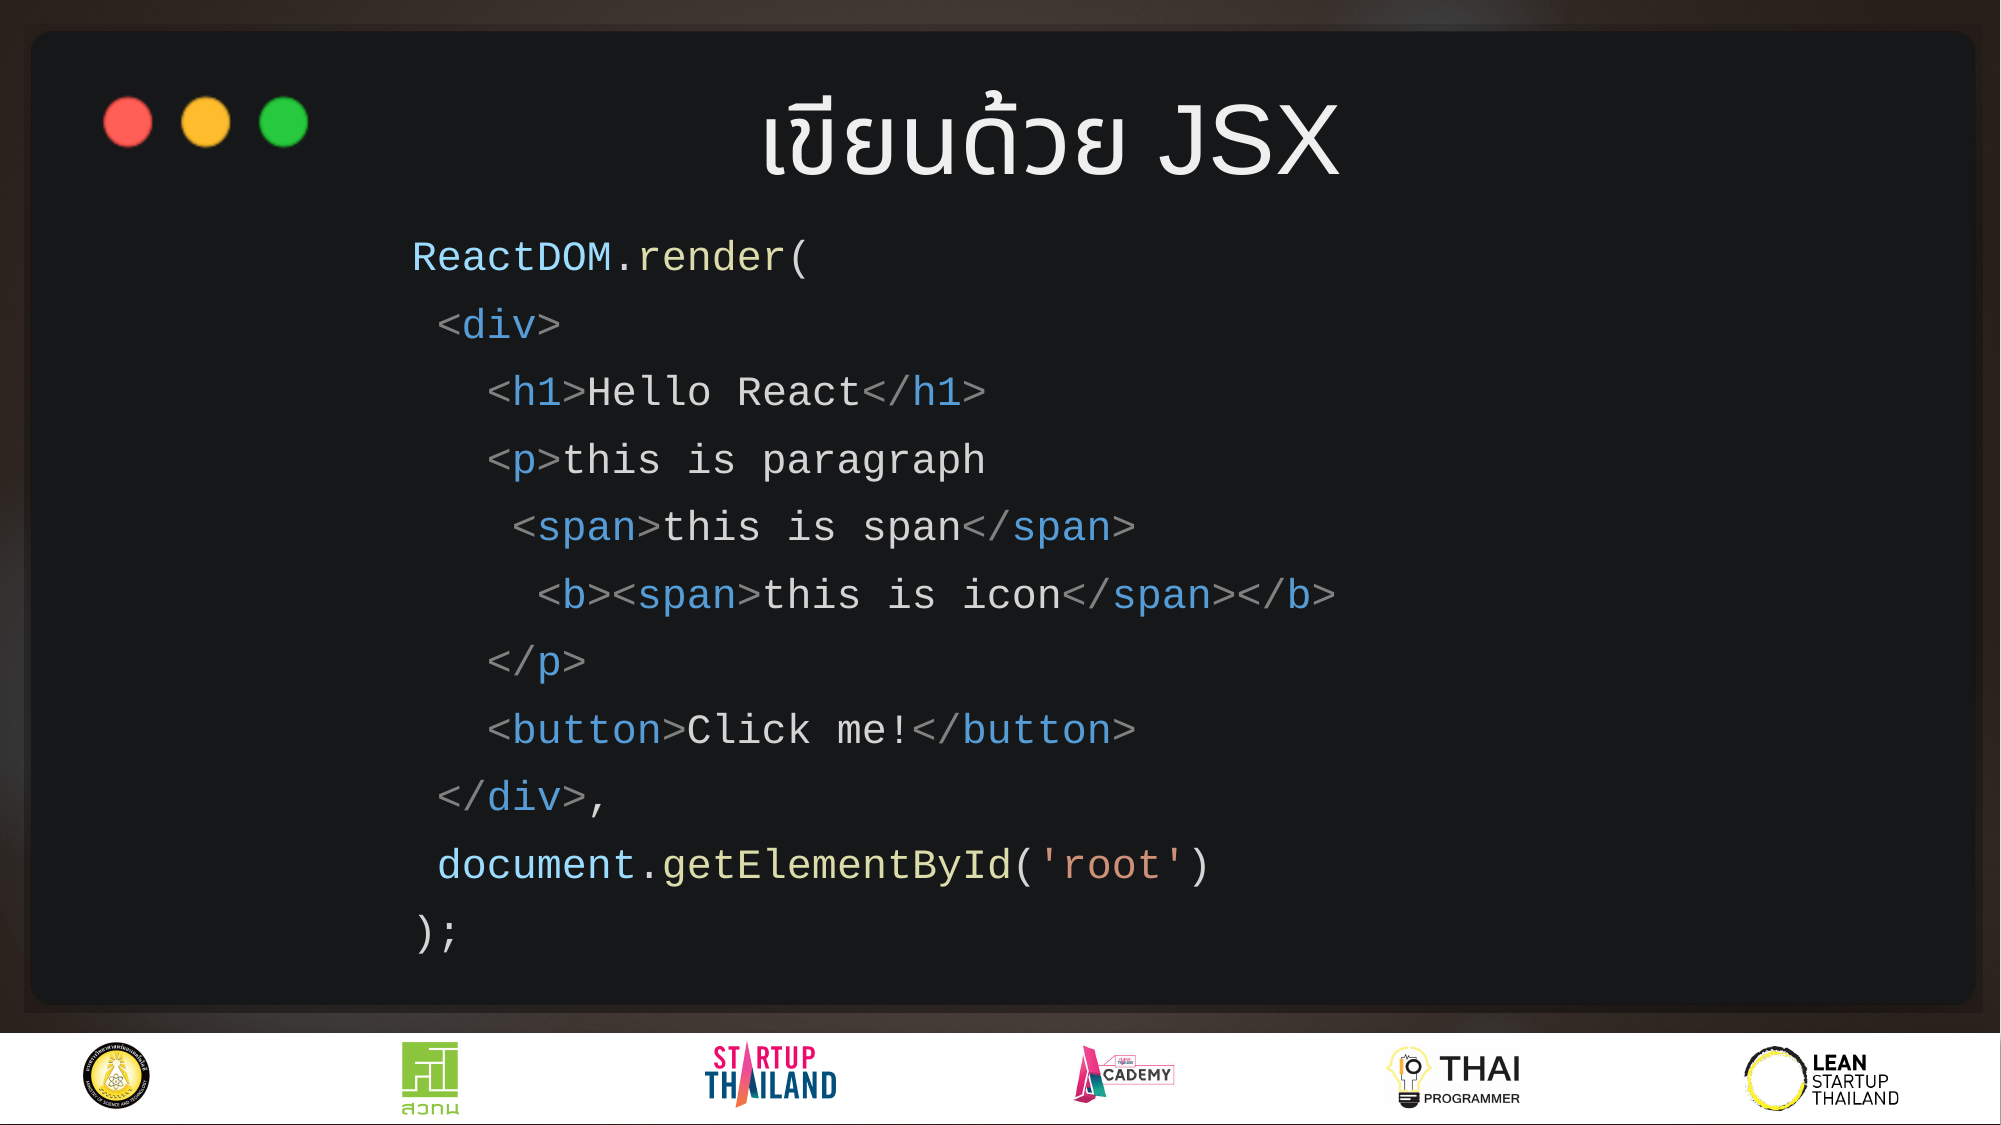

เขียนด้วย JSX
ReactDOM.render(
 <div>
   <h1>Hello React</h1>
   <p>this is paragraph
    <span>this is span</span>
     <b><span>this is icon</span></b>
   </p>
   <button>Click me!</button>
 </div>,
 document.getElementById('root')
);